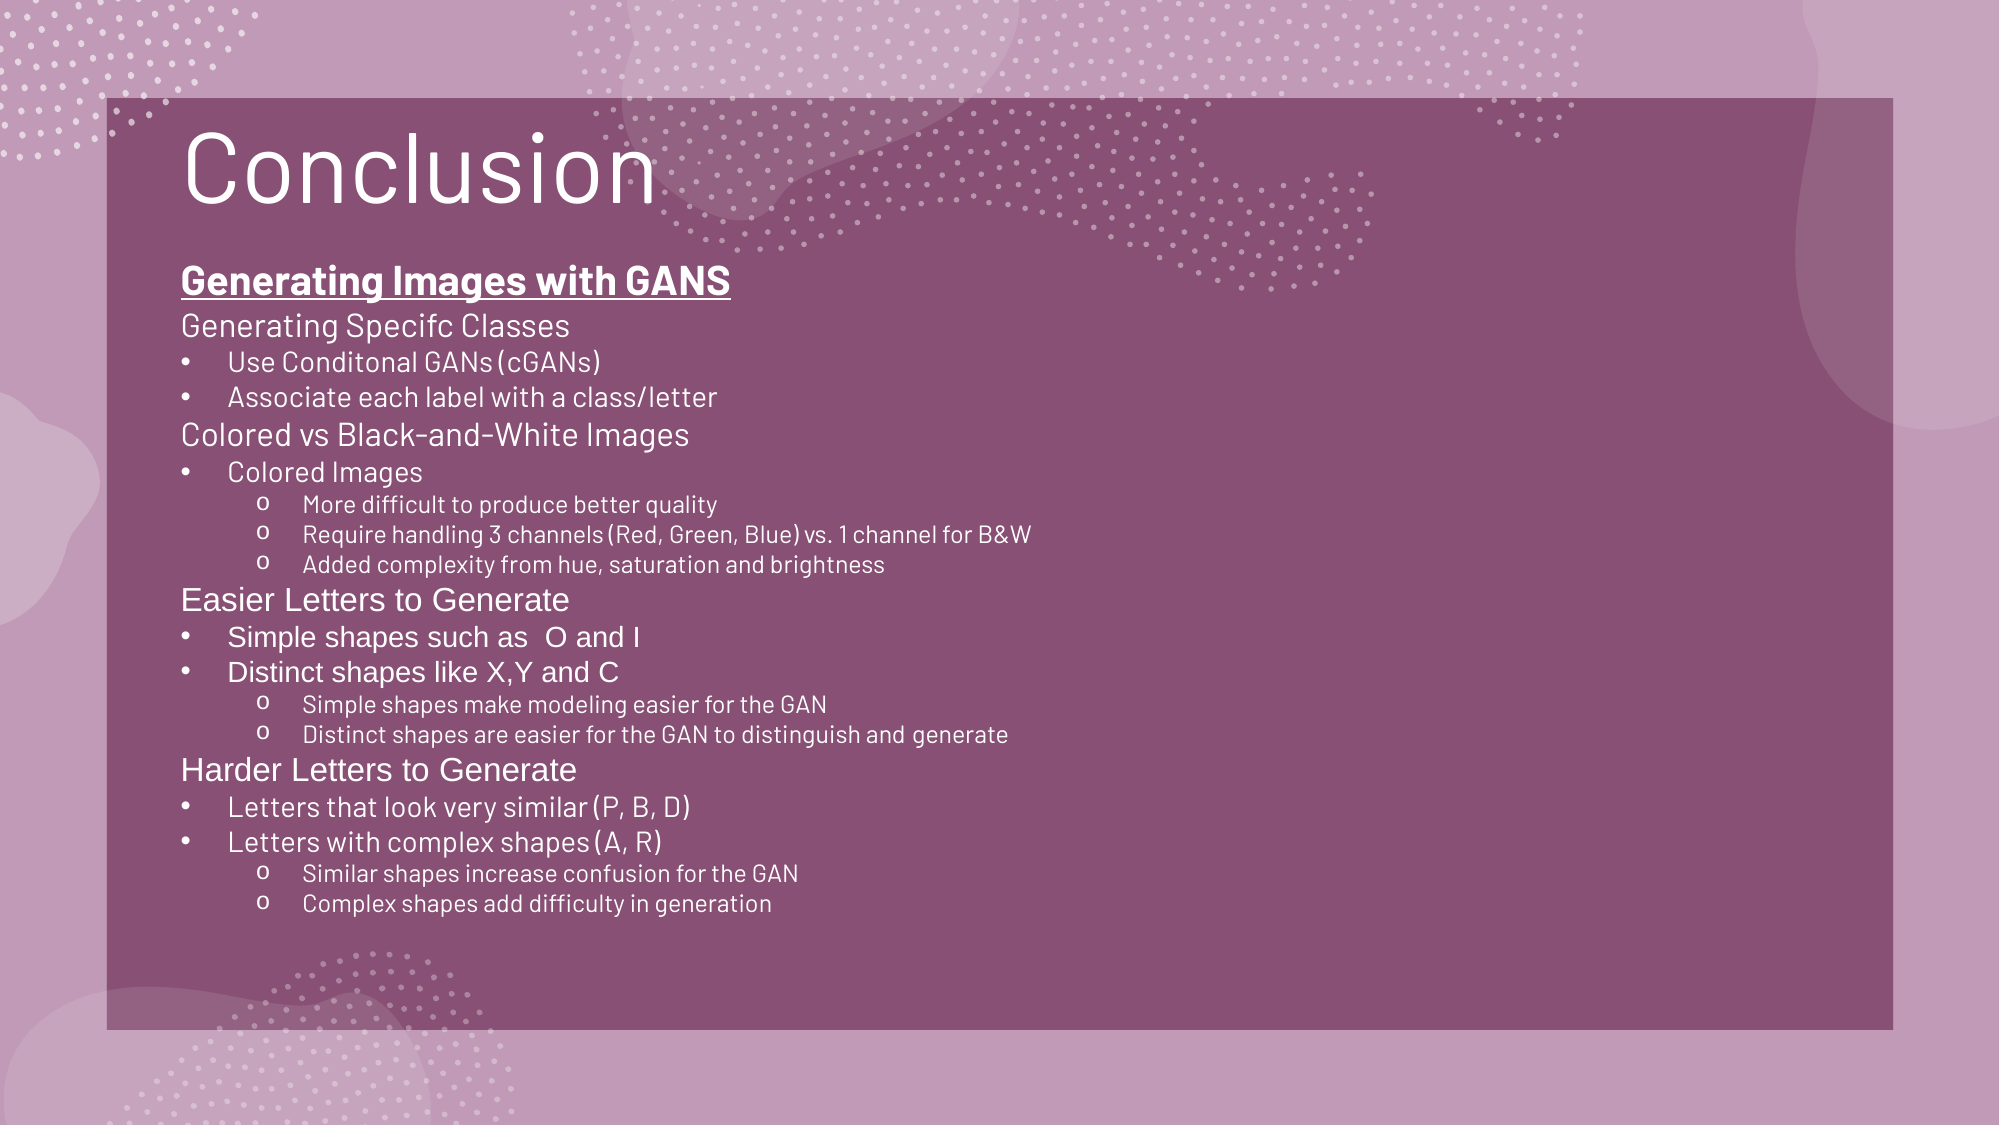

# Conclusion

Generating Images with GANS
Generating Specifc Classes
Use Conditonal GANs (cGANs)
Associate each label with a class/letter
Colored vs Black-and-White Images
Colored Images
More difficult to produce better quality
Require handling 3 channels (Red, Green, Blue) vs. 1 channel for B&W
Added complexity from hue, saturation and brightness
Easier Letters to Generate
Simple shapes such as  O and I
Distinct shapes like X,Y and C
Simple shapes make modeling easier for the GAN
Distinct shapes are easier for the GAN to distinguish and generate
Harder Letters to Generate
Letters that look very similar (P, B, D)
Letters with complex shapes (A, R)
Similar shapes increase confusion for the GAN
Complex shapes add difficulty in generation